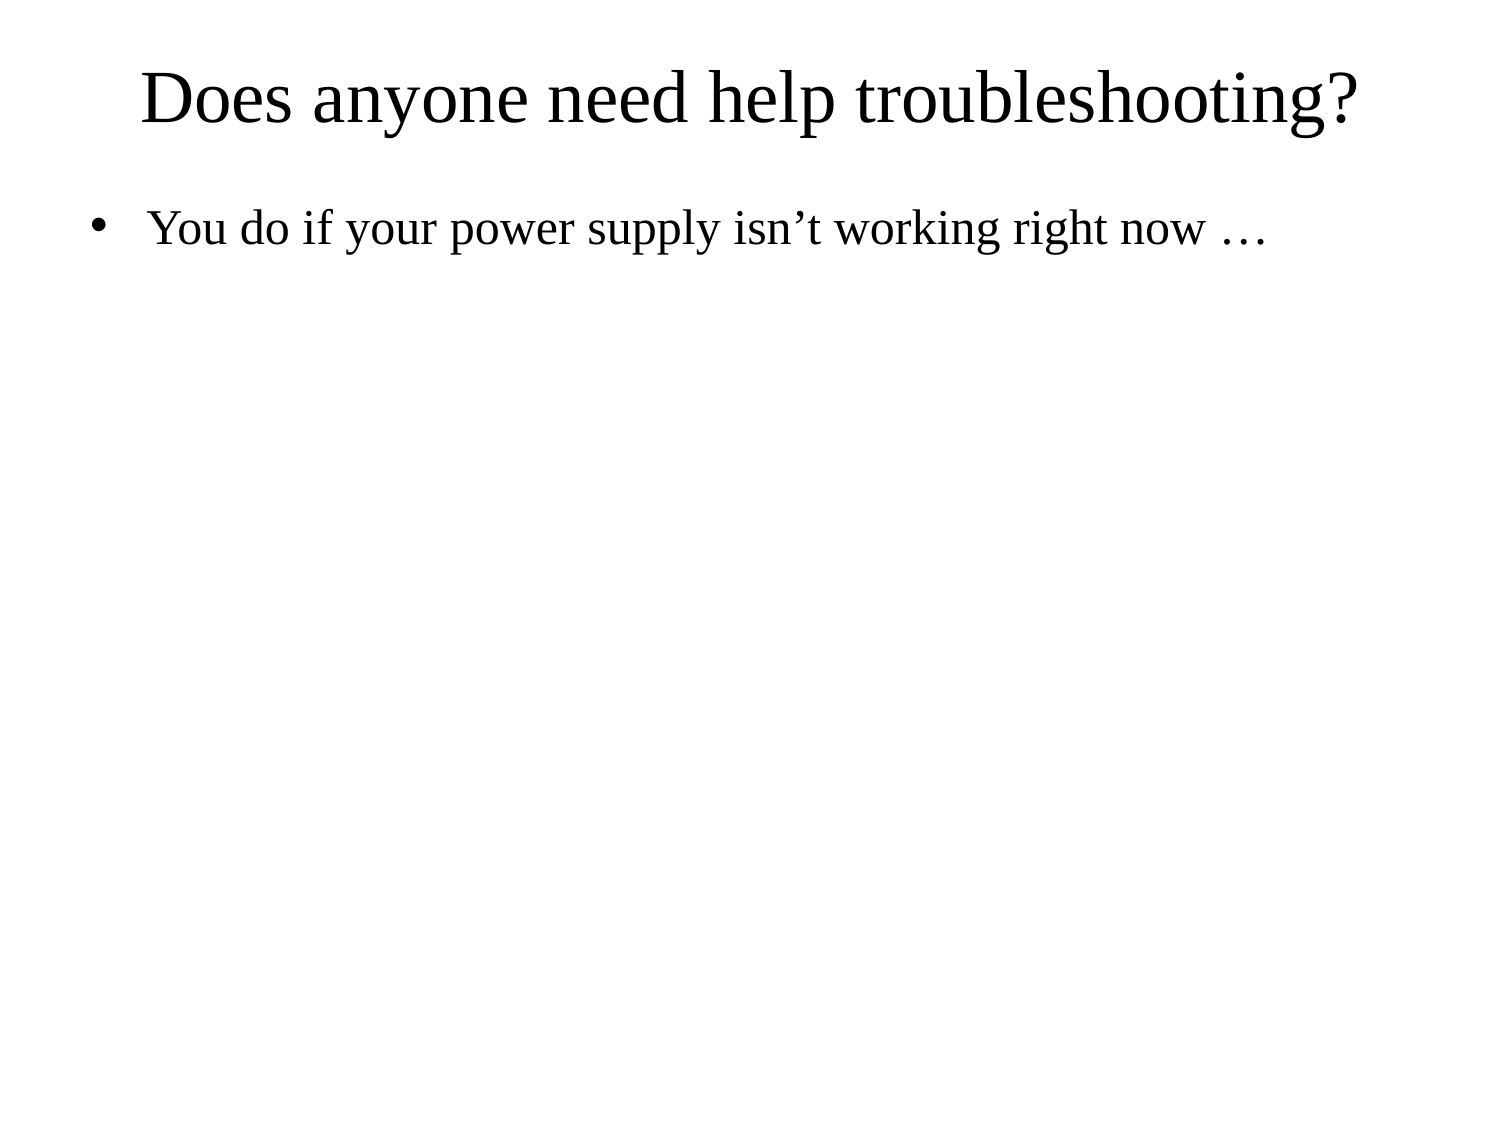

# Does anyone need help troubleshooting?
You do if your power supply isn’t working right now …